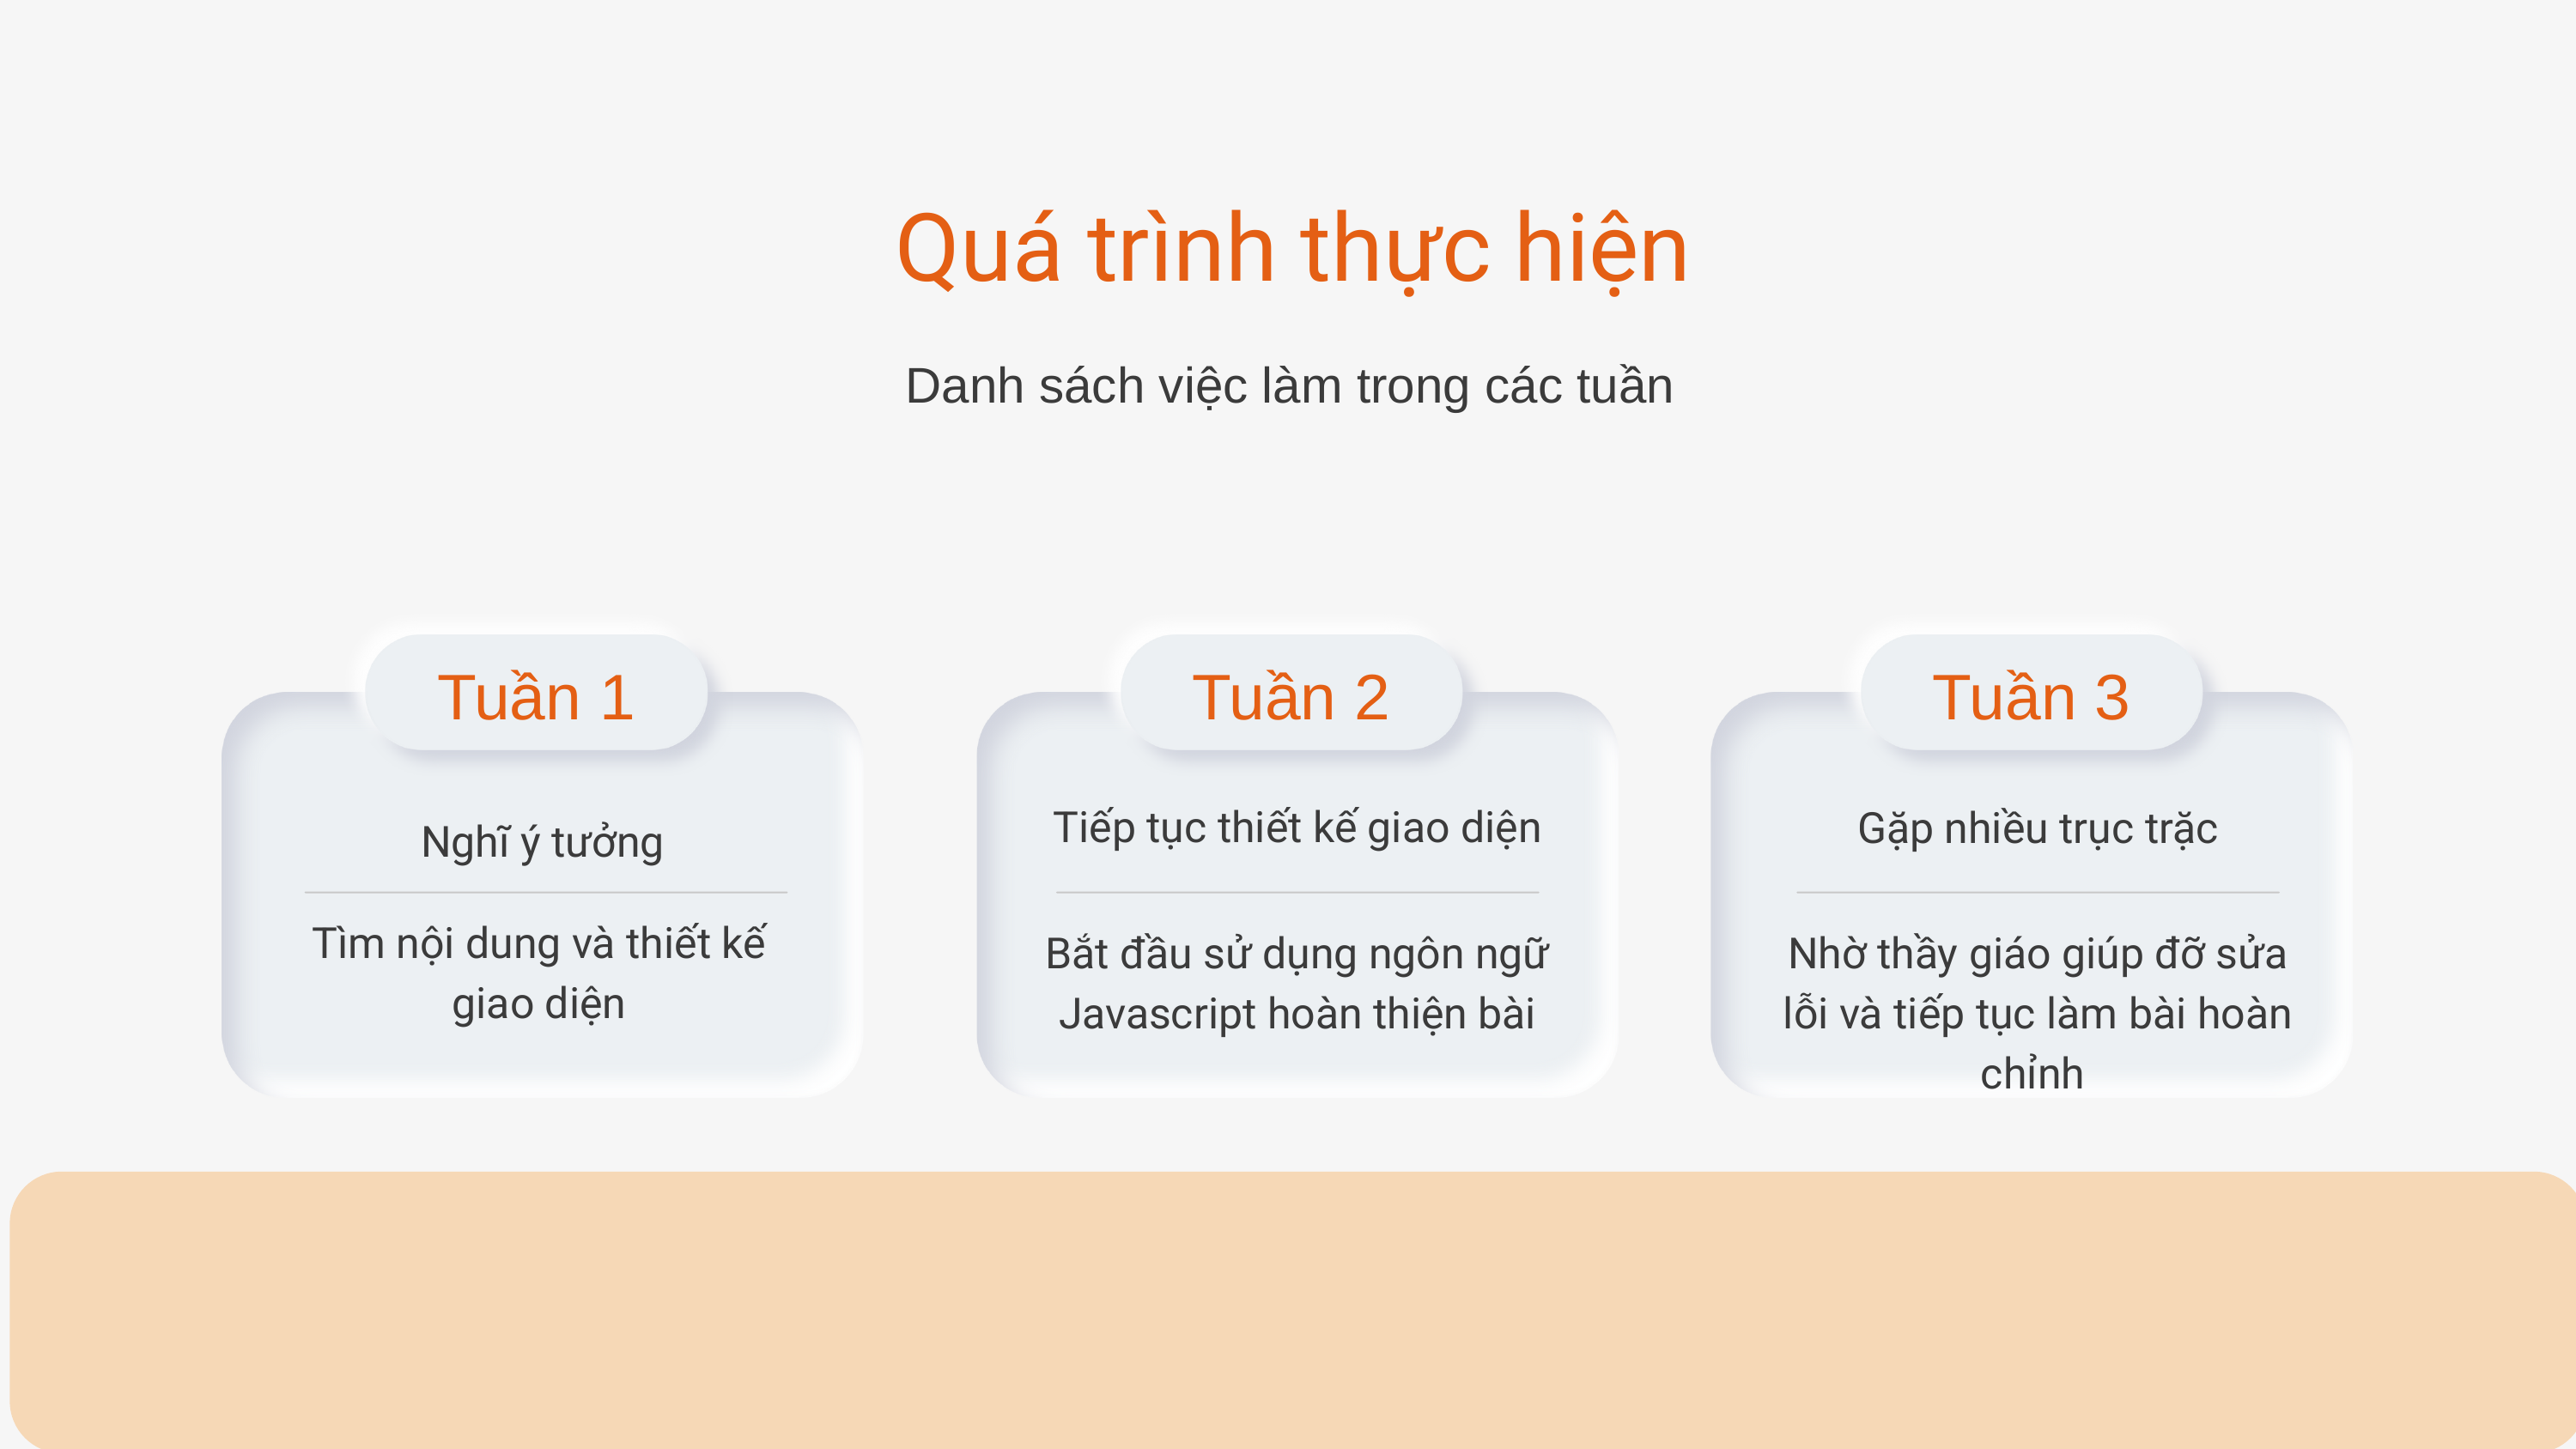

Quá trình thực hiện
Danh sách việc làm trong các tuần

Tuần 1
Tuần 2
Tuần 3

Gặp nhiều trục trặc

Nhờ thầy giáo giúp đỡ sửa lỗi và tiếp tục làm bài hoàn chỉnh
Tiếp tục thiết kế giao diện

Bắt đầu sử dụng ngôn ngữ Javascript hoàn thiện bài
Nghĩ ý tưởng

Tìm nội dung và thiết kế giao diện